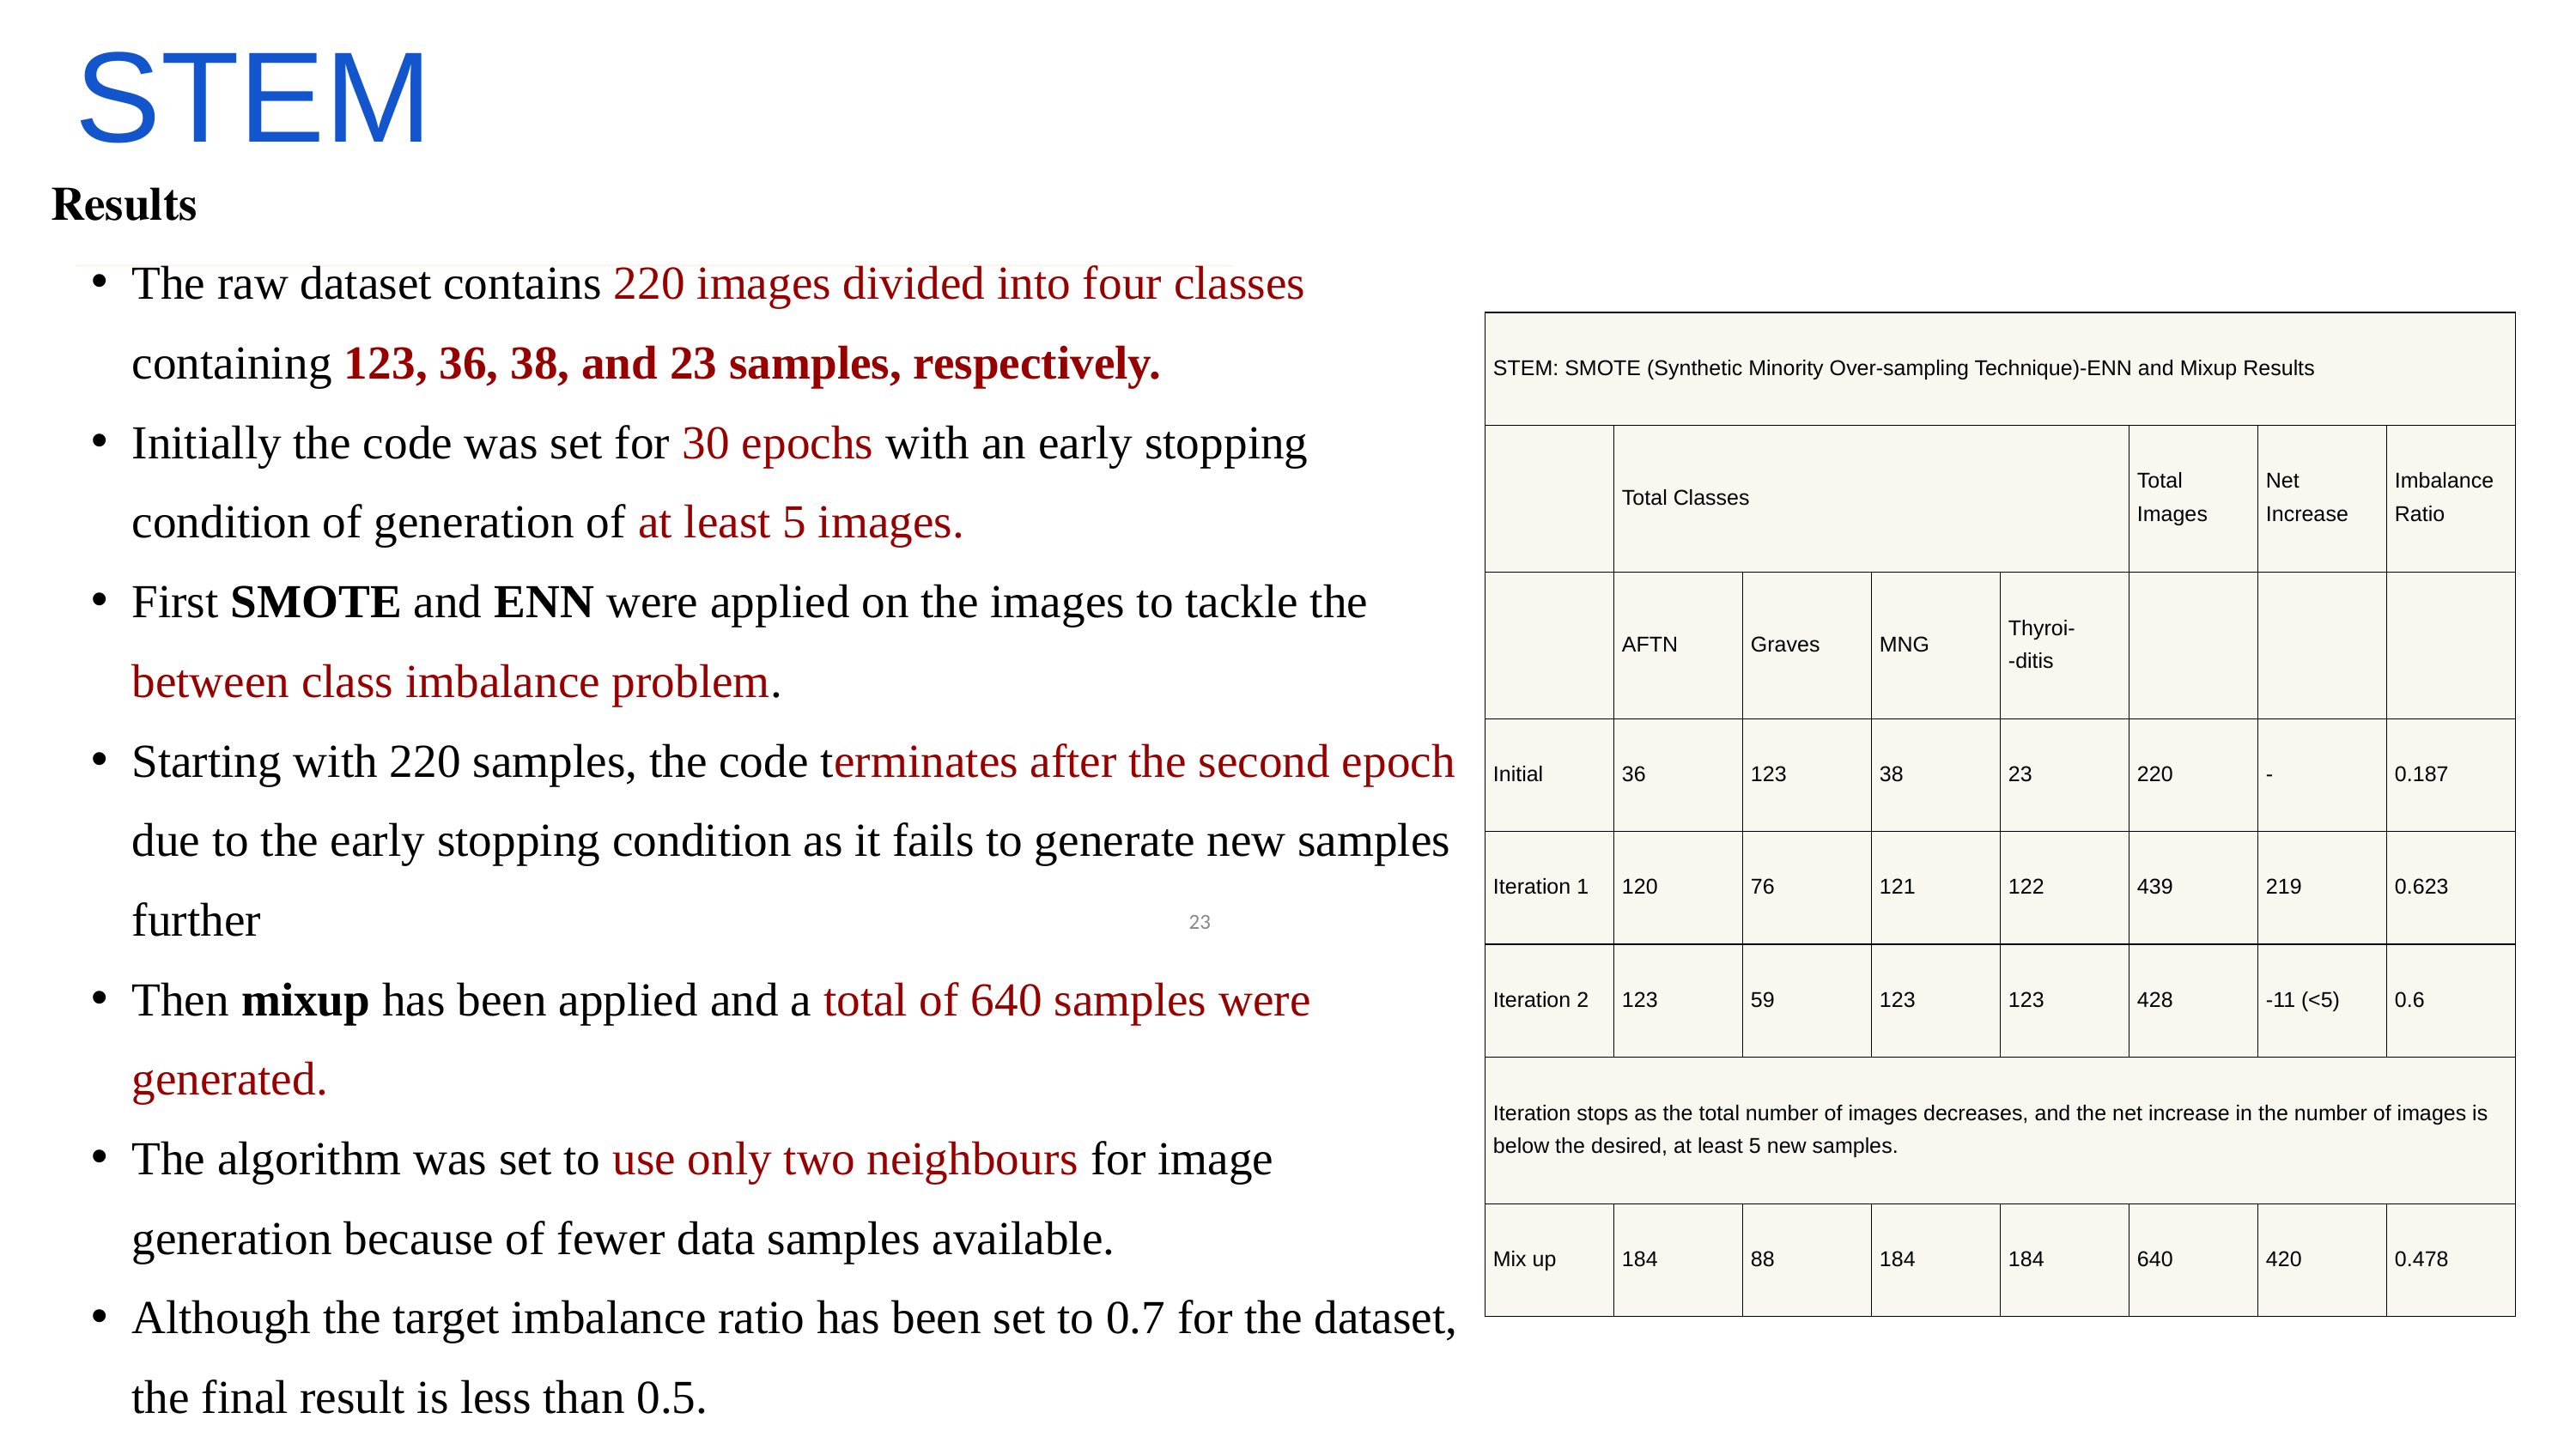

STEM
Results
The raw dataset contains 220 images divided into four classes containing 123, 36, 38, and 23 samples, respectively.
Initially the code was set for 30 epochs with an early stopping condition of generation of at least 5 images.
First SMOTE and ENN were applied on the images to tackle the between class imbalance problem.
Starting with 220 samples, the code terminates after the second epoch due to the early stopping condition as it fails to generate new samples further
Then mixup has been applied and a total of 640 samples were generated.
The algorithm was set to use only two neighbours for image generation because of fewer data samples available.
Although the target imbalance ratio has been set to 0.7 for the dataset, the final result is less than 0.5.

| STEM: SMOTE (Synthetic Minority Over-sampling Technique)-ENN and Mixup Results |  |  |  |  |  |  |  |
| --- | --- | --- | --- | --- | --- | --- | --- |
|  | Total Classes |  |  |  | Total Images | Net Increase | Imbalance Ratio |
|  | AFTN | Graves | MNG | Thyroi- -ditis |  |  |  |
| Initial | 36 | 123 | 38 | 23 | 220 | - | 0.187 |
| Iteration 1 | 120 | 76 | 121 | 122 | 439 | 219 | 0.623 |
| Iteration 2 | 123 | 59 | 123 | 123 | 428 | -11 (<5) | 0.6 |
| Iteration stops as the total number of images decreases, and the net increase in the number of images is below the desired, at least 5 new samples. |  |  |  |  |  |  |  |
| Mix up | 184 | 88 | 184 | 184 | 640 | 420 | 0.478 |
23